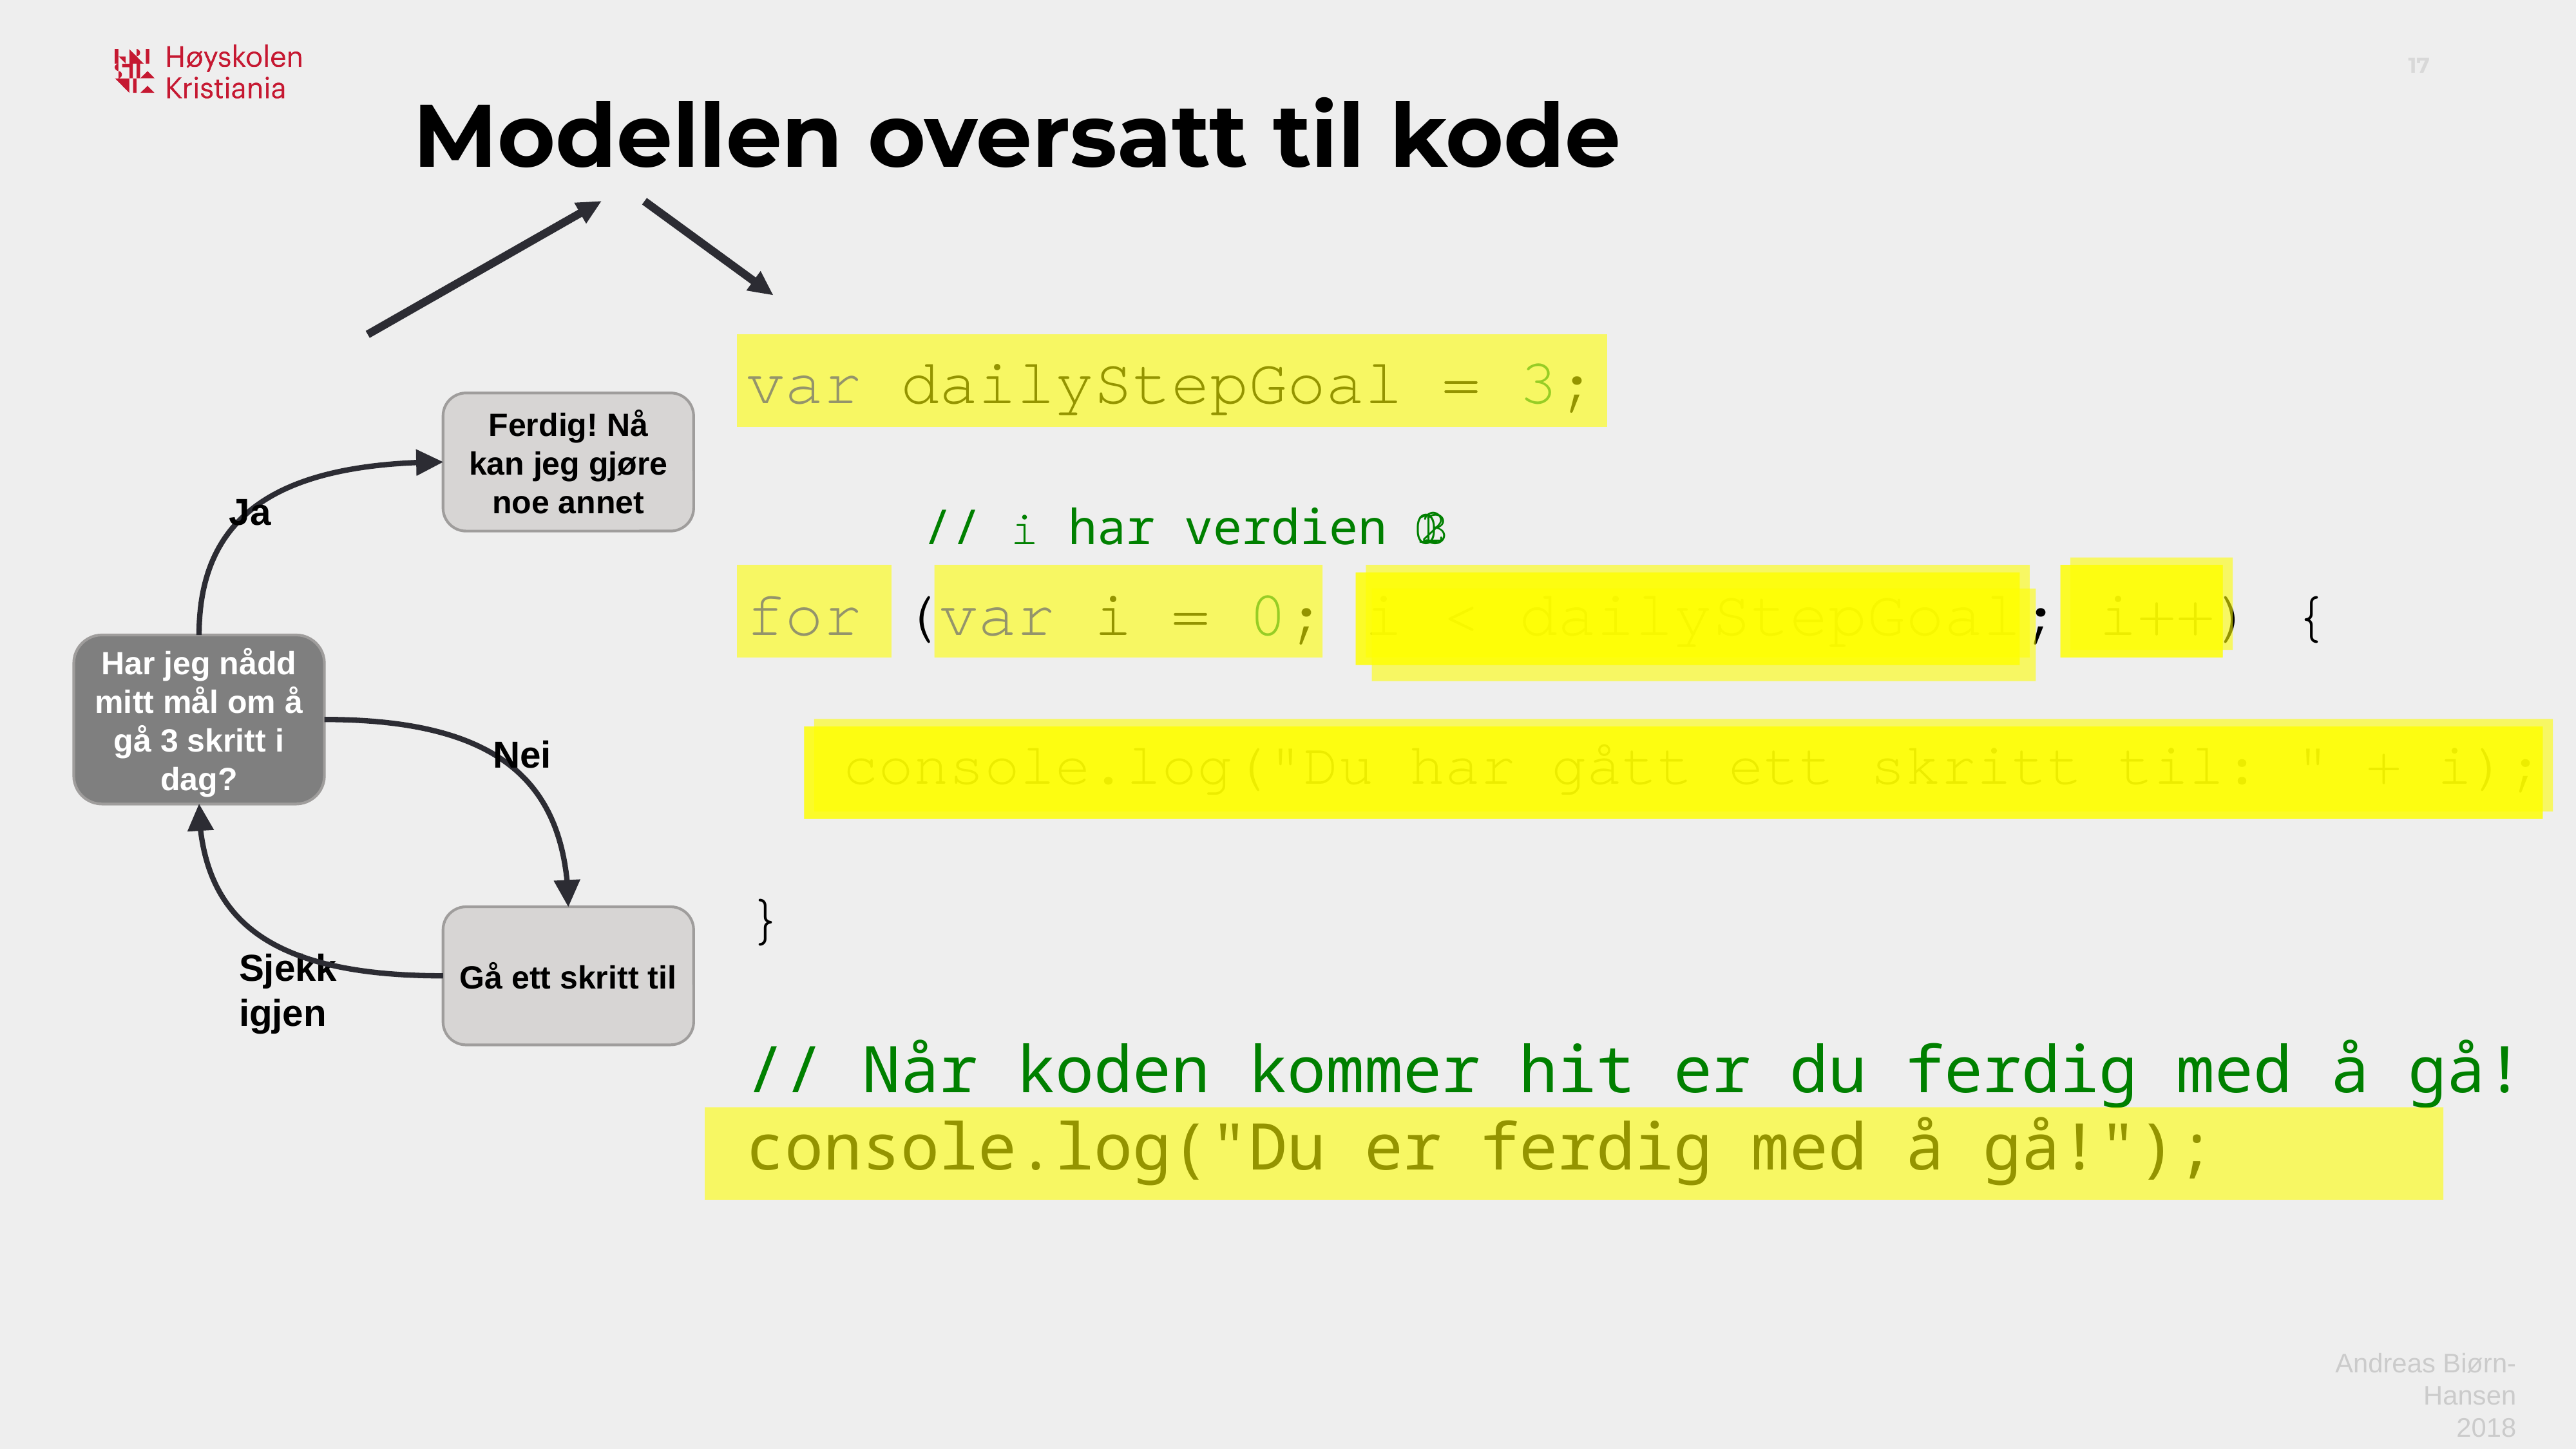

Modellen oversatt til kode

var dailyStepGoal = 3;

for (var i = 0; i < dailyStepGoal; i++) {

	console.log("Du har gått ett skritt til: " + i);

}
// Når koden kommer hit er du ferdig med å gå!
console.log("Du er ferdig med å gå!");
Ferdig! Nå kan jeg gjøre noe annet
Ja
Har jeg nådd mitt mål om å gå 3 skritt i dag?
Nei
Gå ett skritt til
Sjekk
igjen
2
1
3
0
// i har verdien